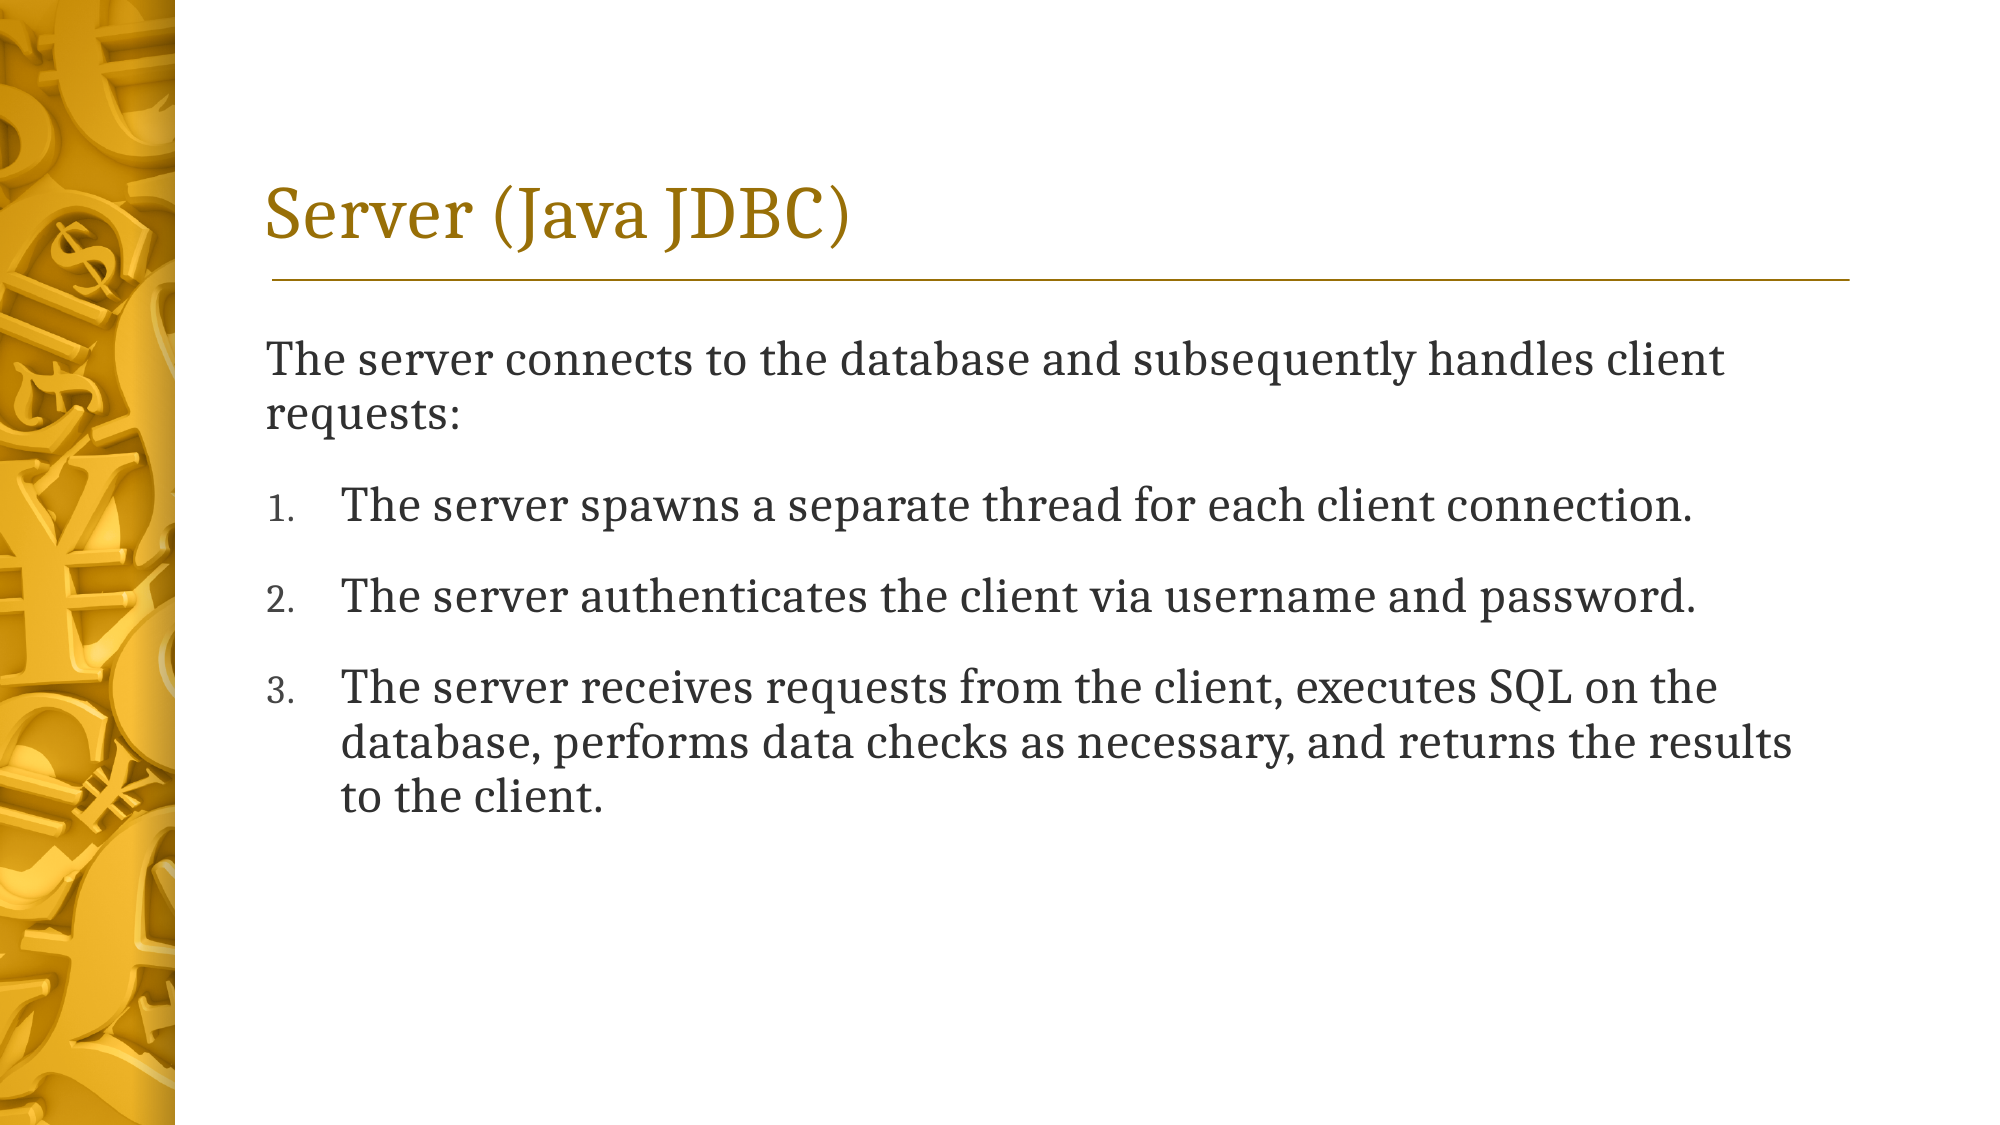

# Server (Java JDBC)
The server connects to the database and subsequently handles client requests:
The server spawns a separate thread for each client connection.
The server authenticates the client via username and password.
The server receives requests from the client, executes SQL on the database, performs data checks as necessary, and returns the results to the client.